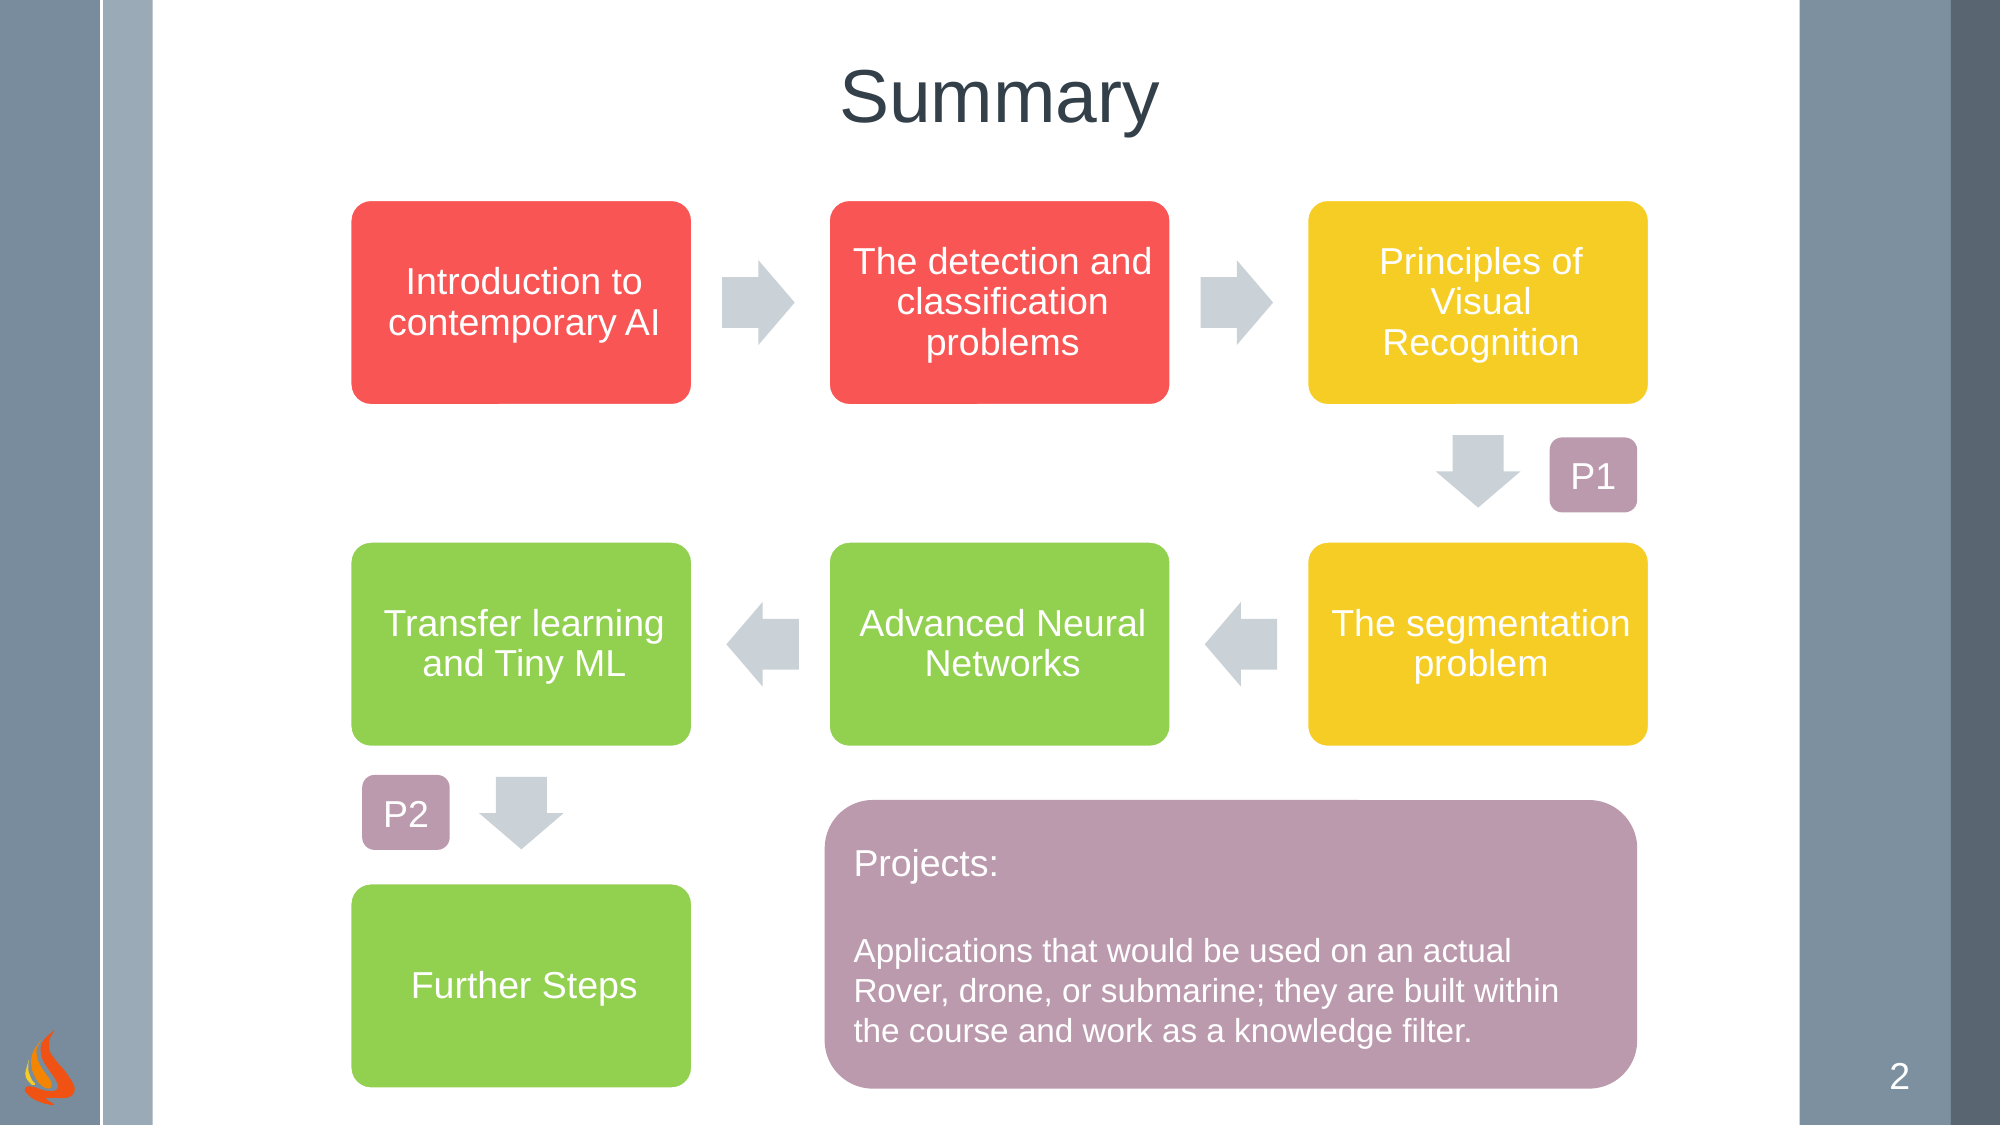

Summary
Introduction to contemporary AI

The detection and classification problems

Principles of Visual Recognition

The segmentation problem

Advanced Neural Networks

Transfer learning and Tiny ML

Further Steps
P1
P2
Projects:

Applications that would be used on an actual Rover, drone, or submarine; they are built within the course and work as a knowledge filter.

2